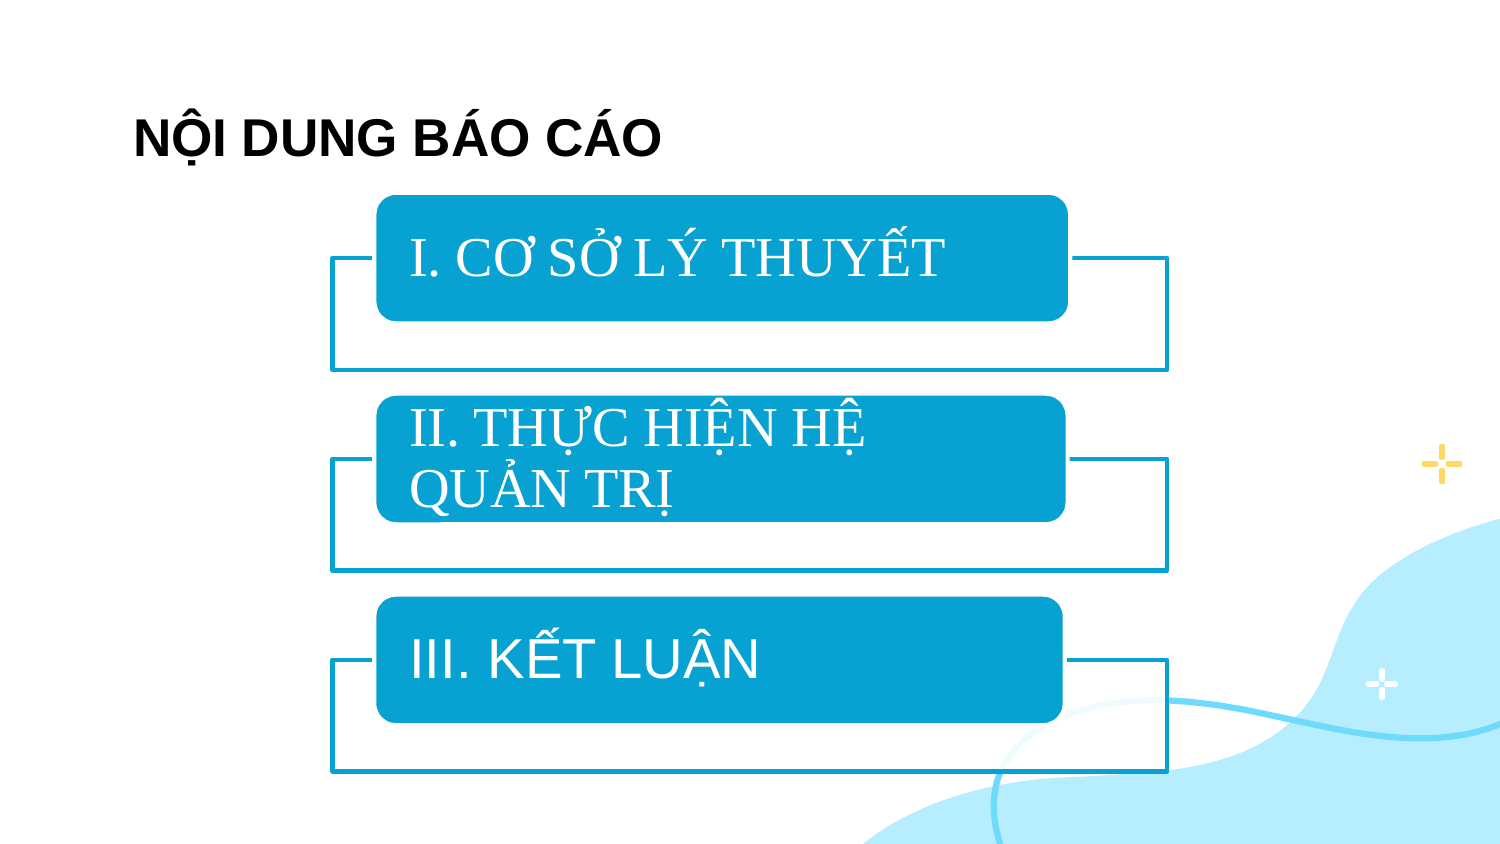

# NỘI DUNG BÁO CÁO
I. CƠ SỞ LÝ THUYẾT
II. THỰC HIỆN HỆ QUẢN TRỊ
III. KẾT LUẬN